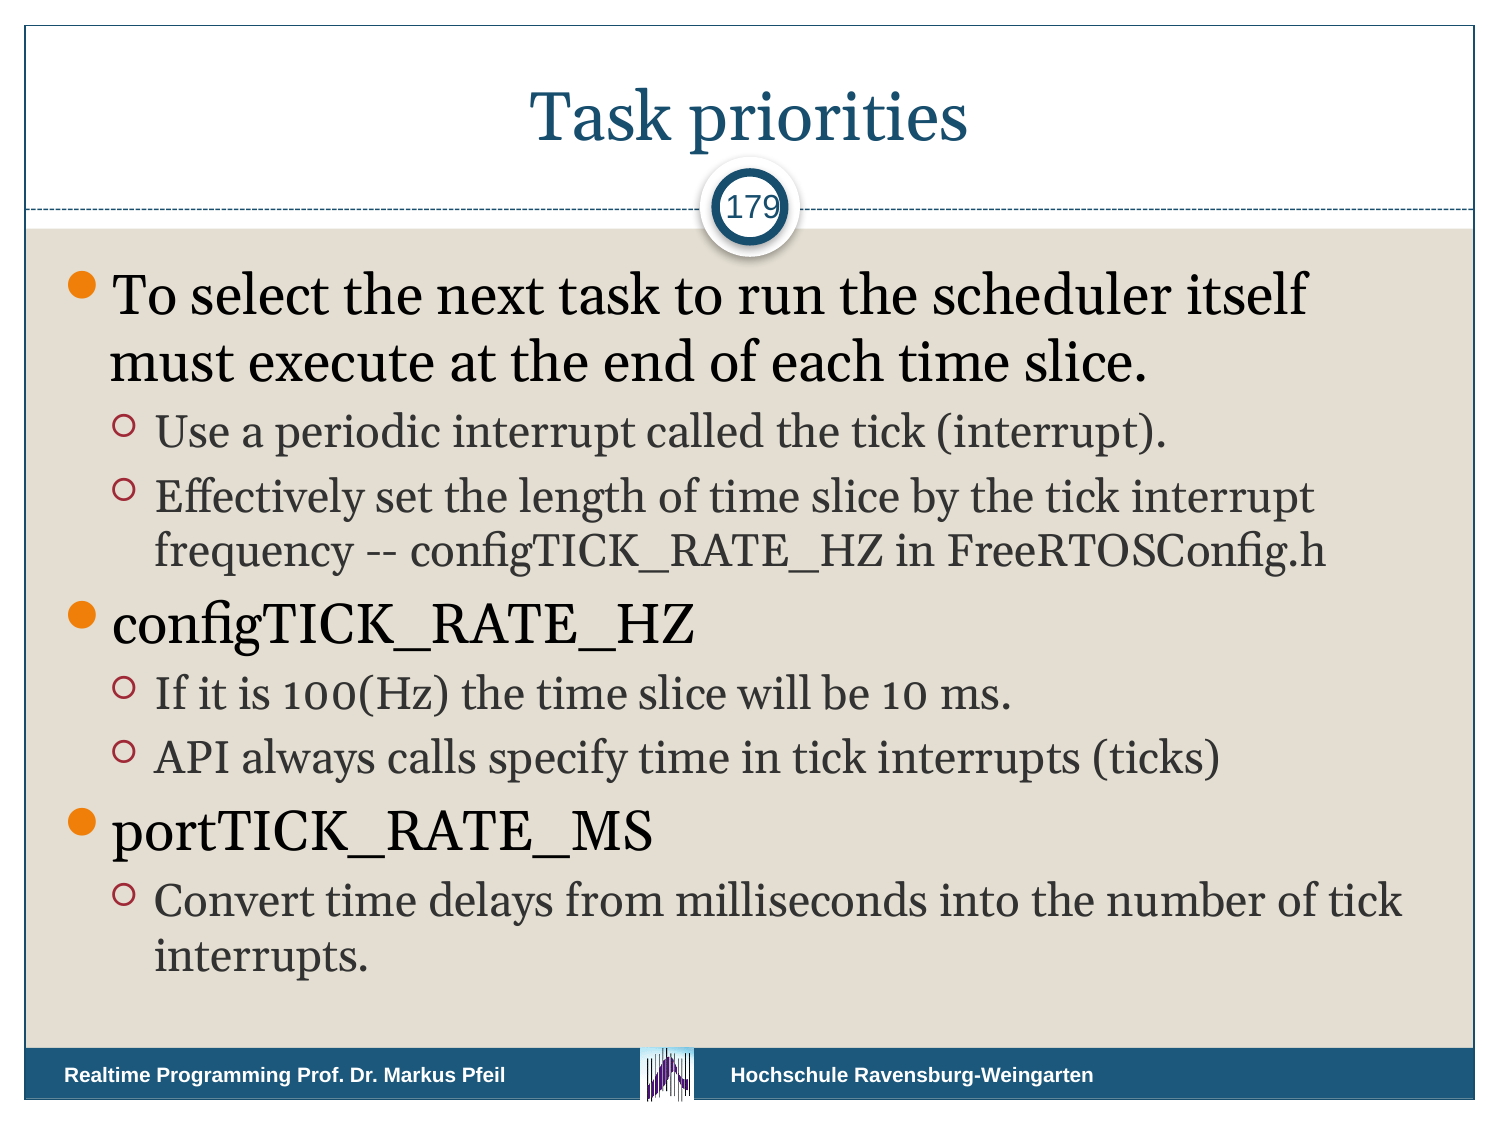

# Task priorities
179
To select the next task to run the scheduler itself must execute at the end of each time slice.
Use a periodic interrupt called the tick (interrupt).
Effectively set the length of time slice by the tick interrupt frequency -- configTICK_RATE_HZ in FreeRTOSConfig.h
configTICK_RATE_HZ
If it is 100(Hz) the time slice will be 10 ms.
API always calls specify time in tick interrupts (ticks)
portTICK_RATE_MS
Convert time delays from milliseconds into the number of tick interrupts.

Realtime Programming Prof. Dr. Markus Pfeil